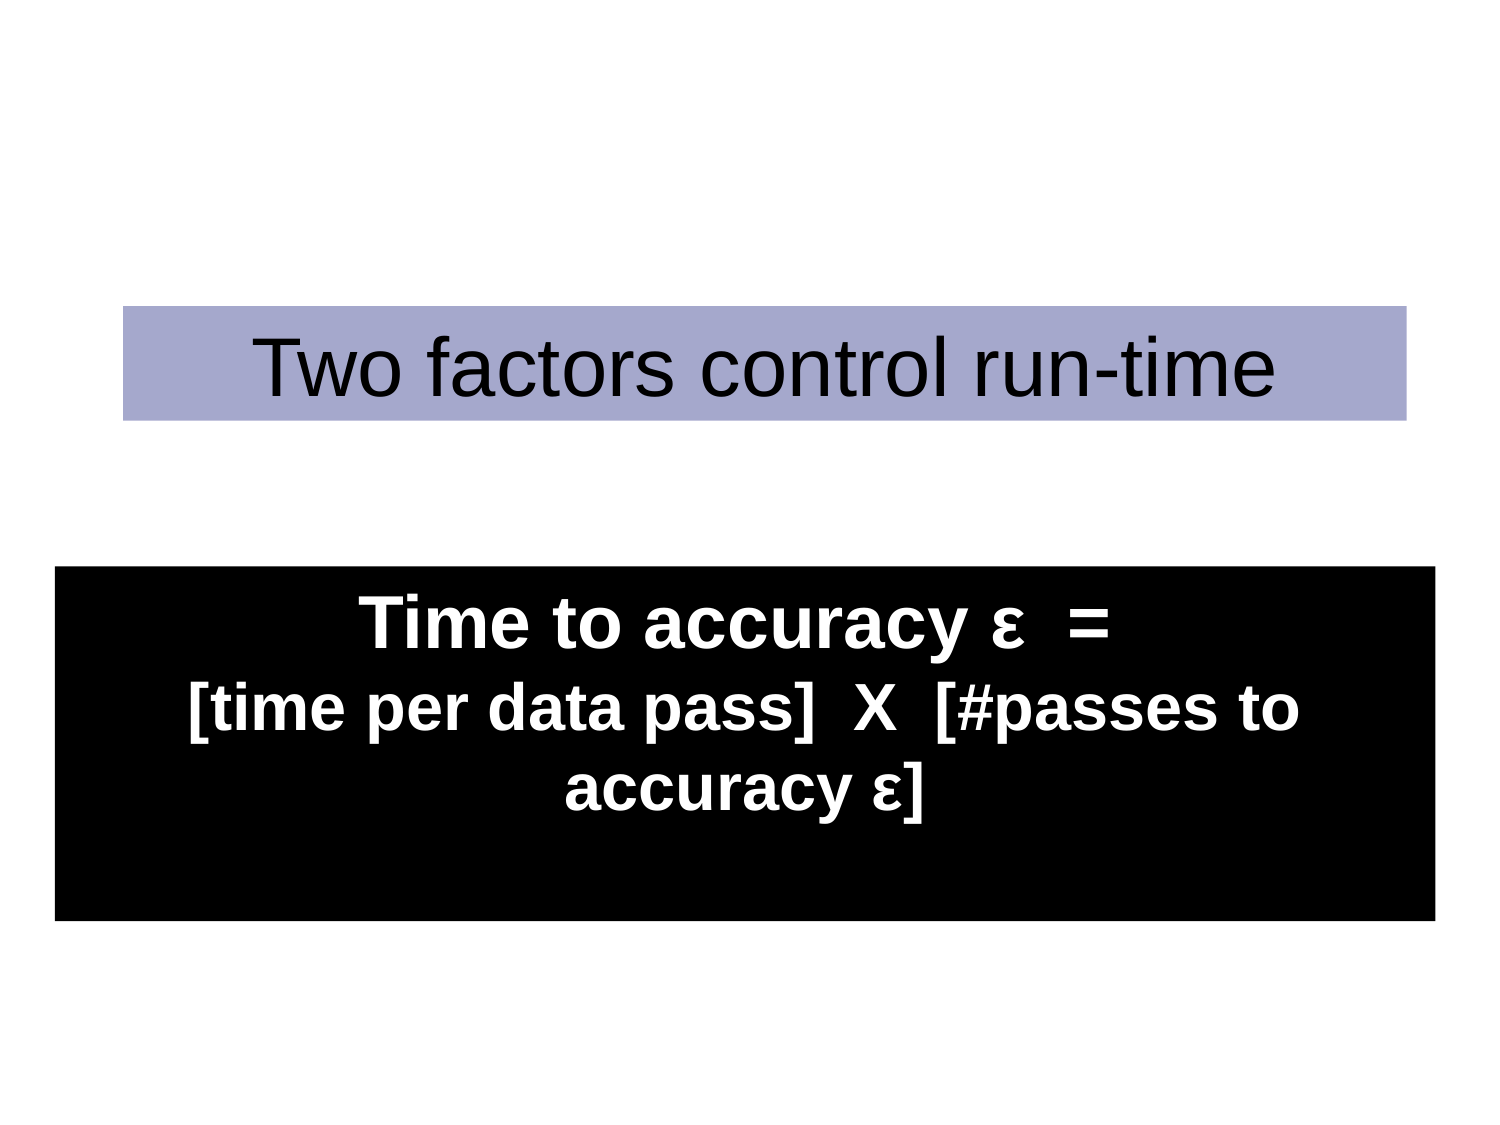

Two factors control run-time
Time to accuracy ε  =
[time per data pass]  X  [#passes to accuracy ε]